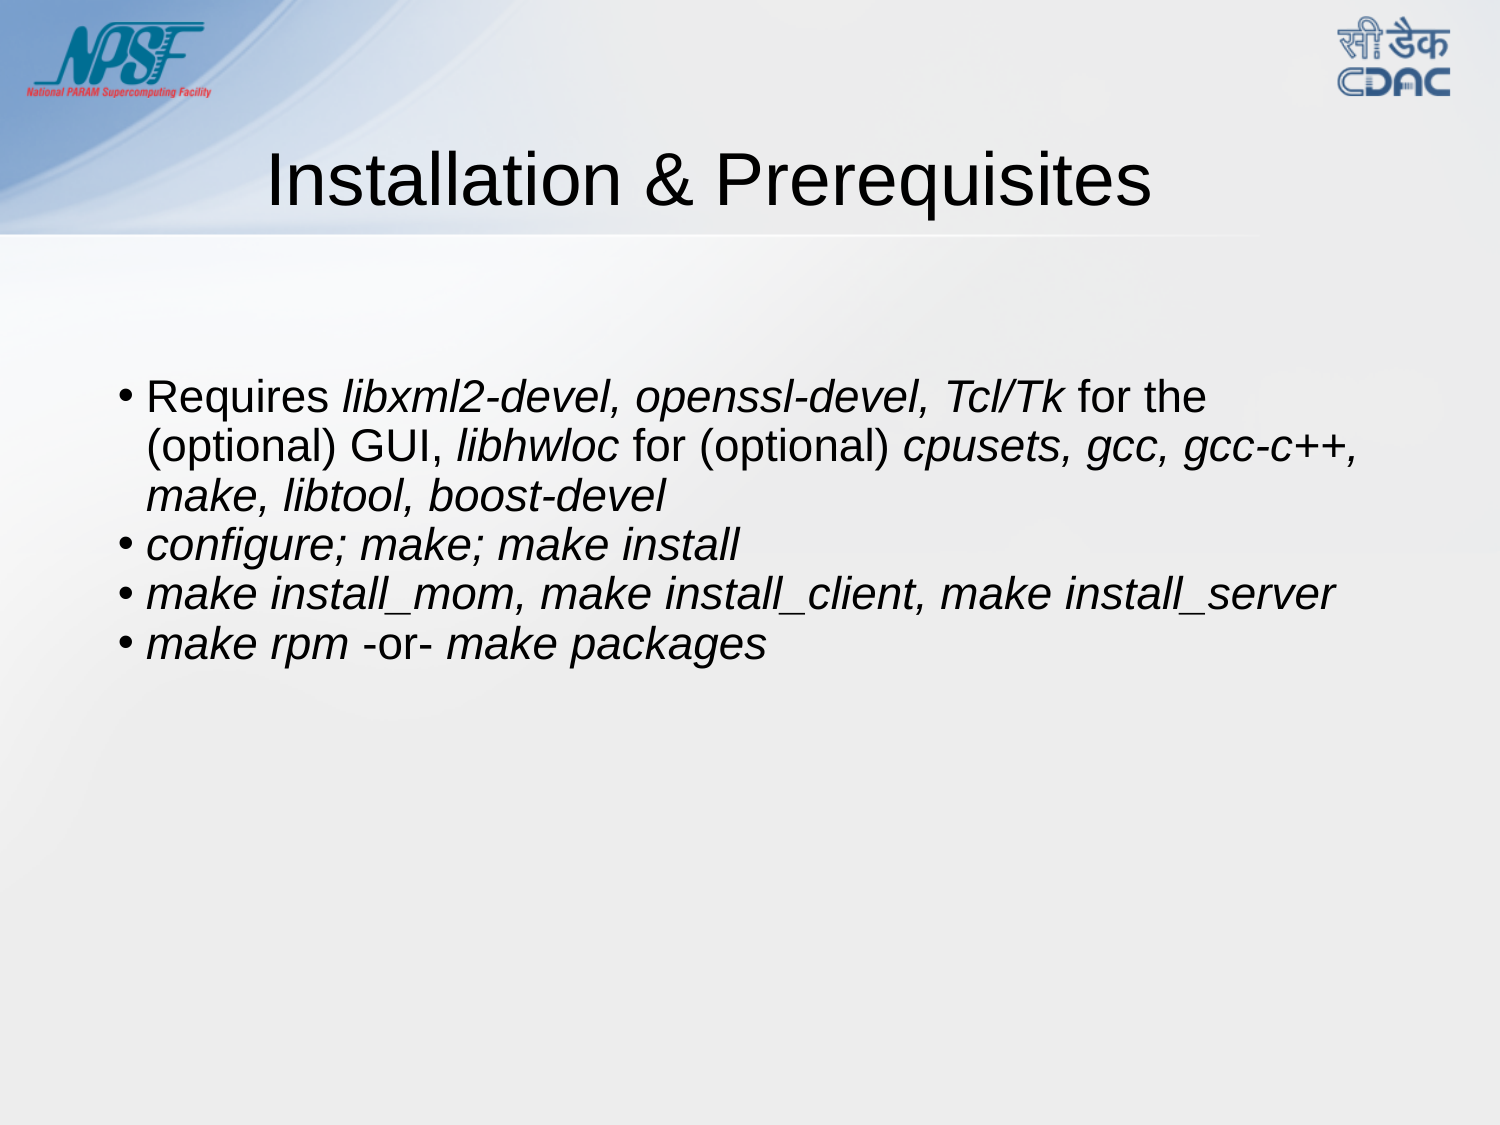

Installation & Prerequisites
Requires libxml2-devel, openssl-devel, Tcl/Tk for the (optional) GUI, libhwloc for (optional) cpusets, gcc, gcc-c++, make, libtool, boost-devel
configure; make; make install
make install_mom, make install_client, make install_server
make rpm -or- make packages